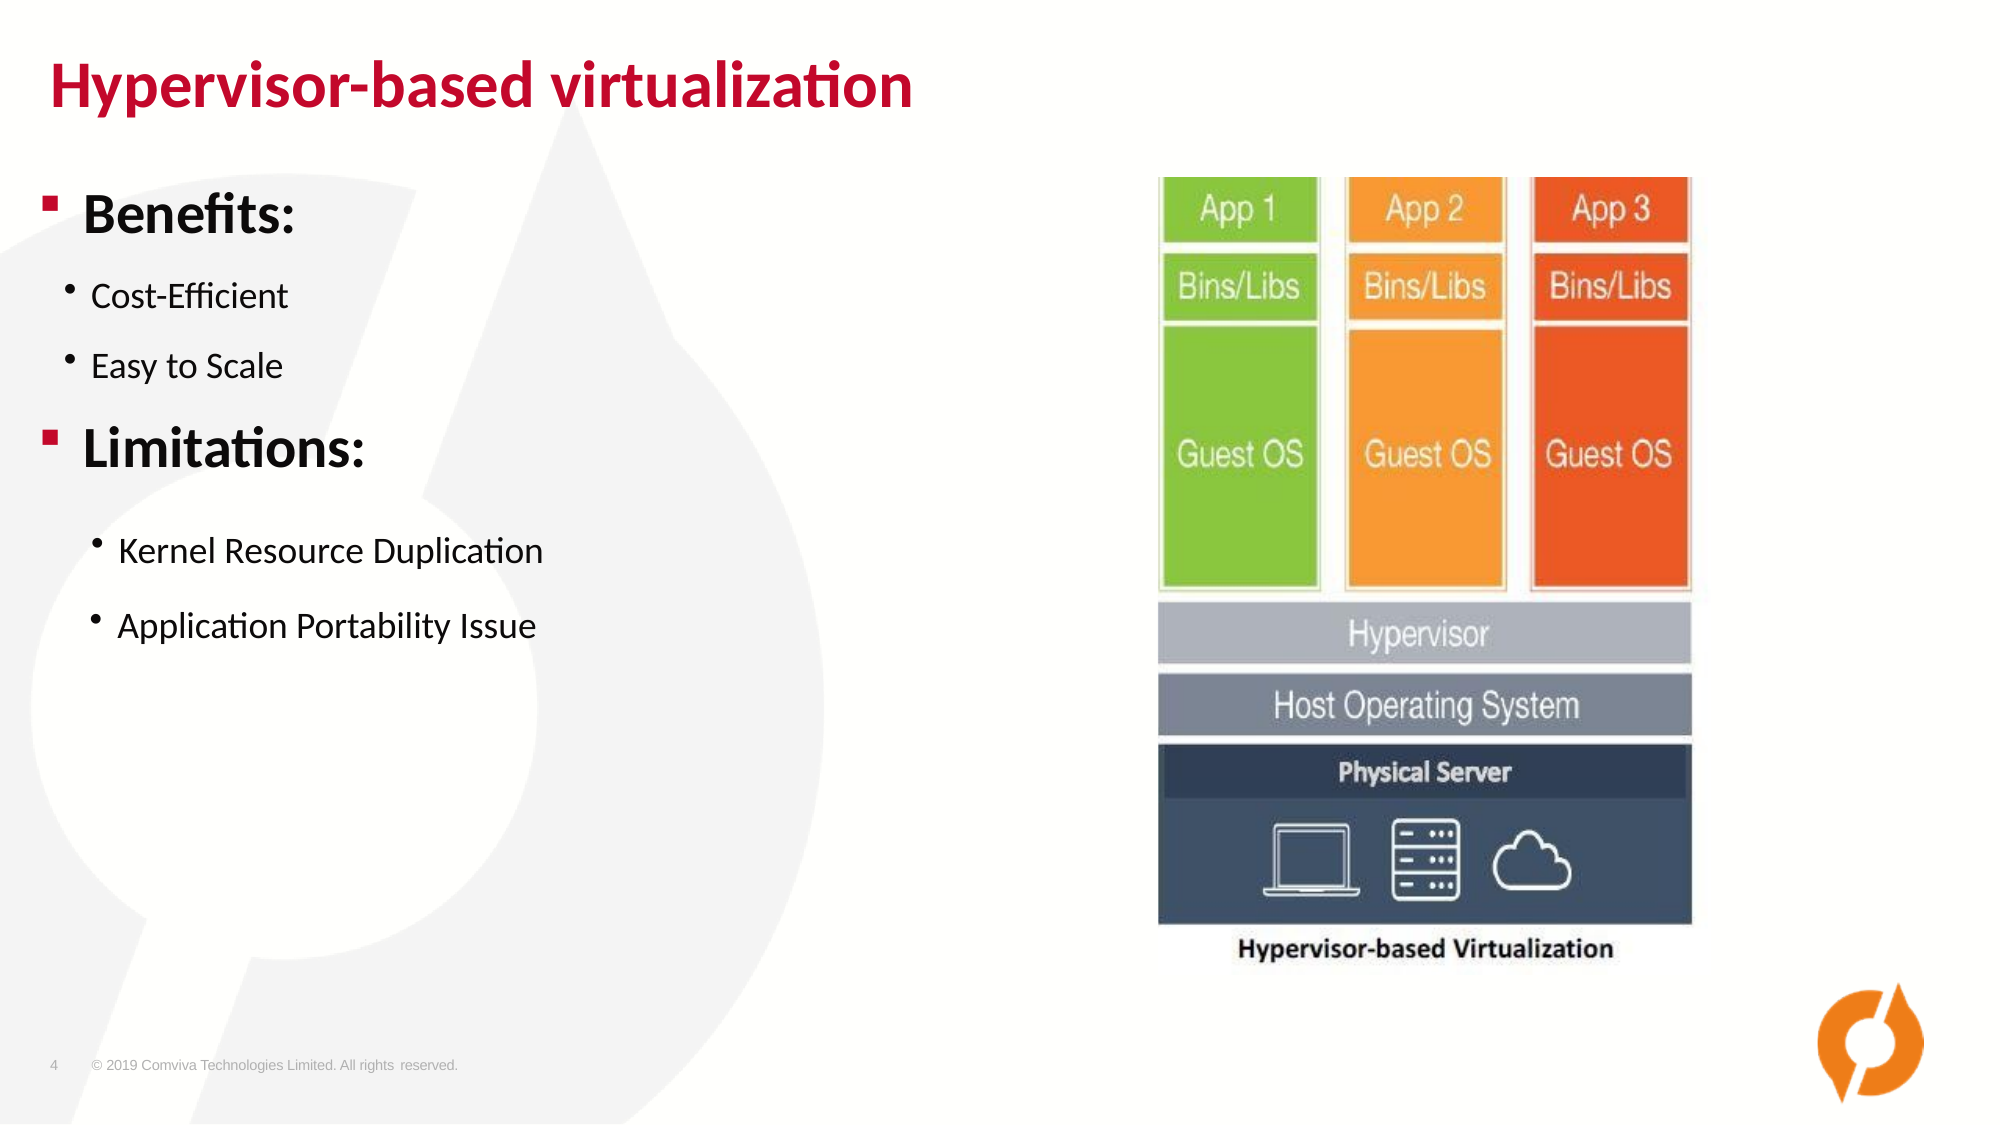

# Hypervisor-based virtualization
Benefits:
Cost-Efficient
Easy to Scale
Limitations:
Kernel Resource Duplication
Application Portability Issue

4
© 2019 Comviva Technologies Limited. All rights reserved.